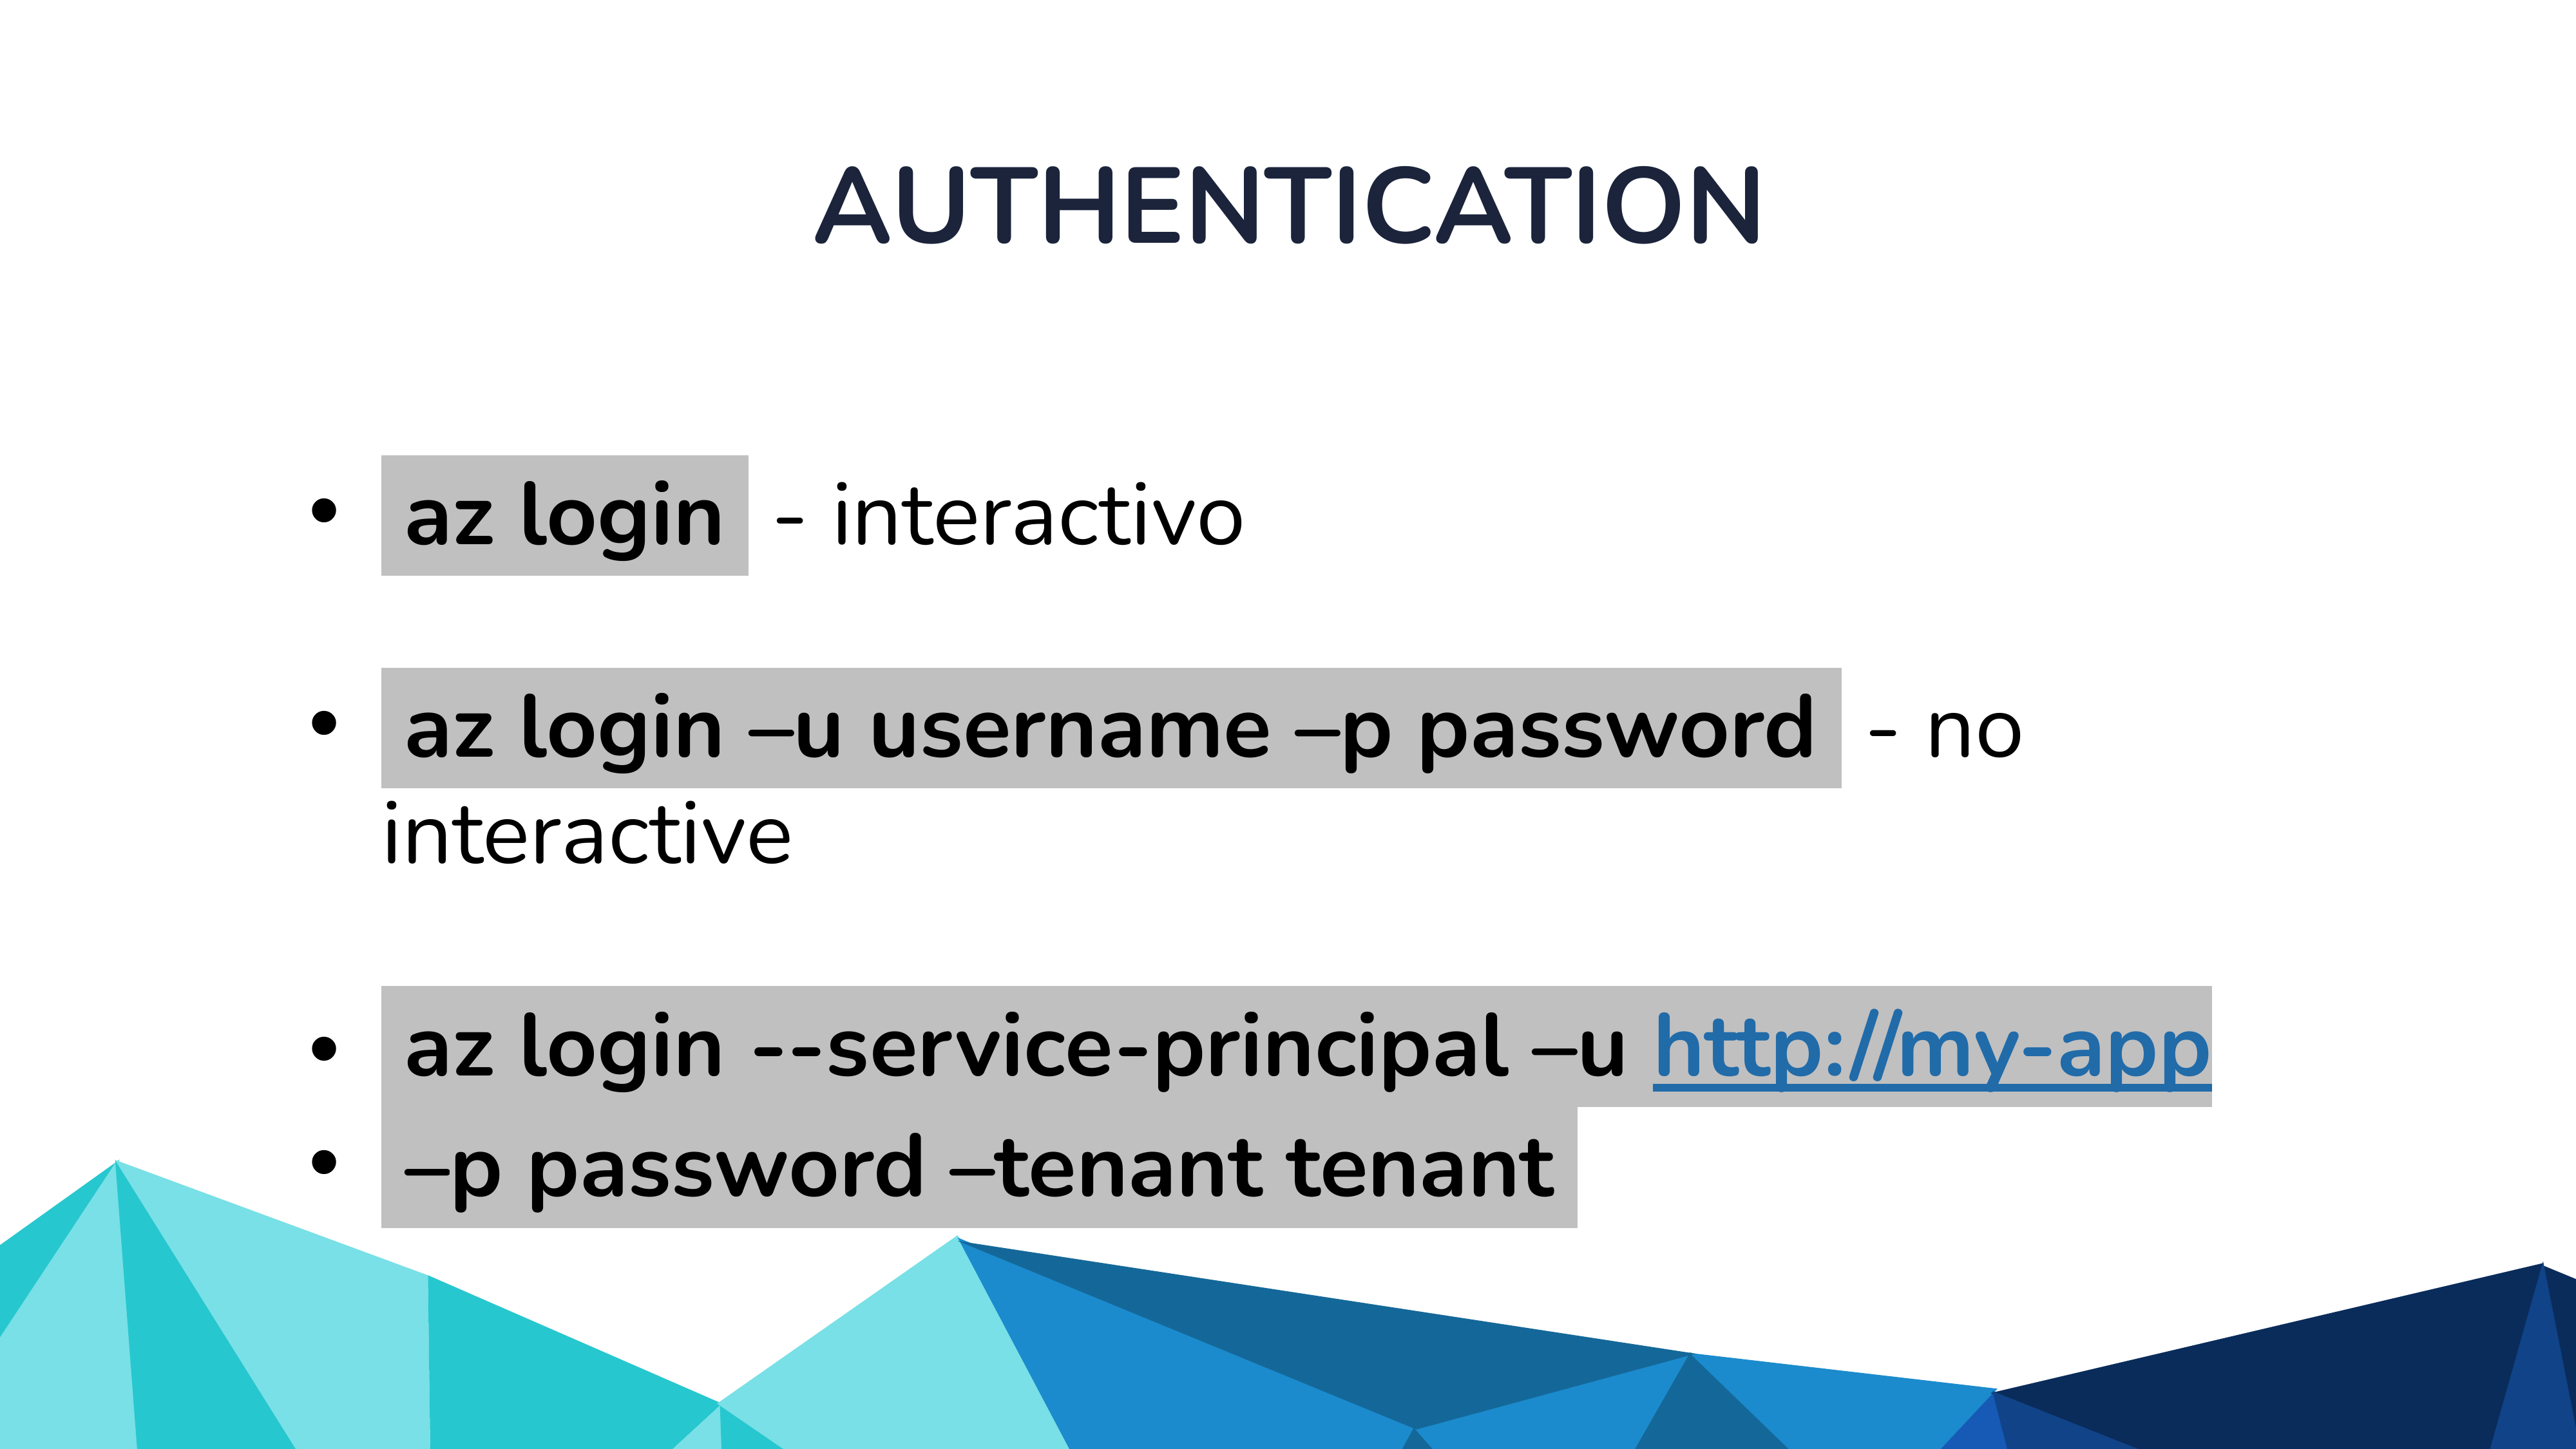

AUTHENTICATION
 az login  - interactivo

 az login –u username –p password  - no interactive

 az login --service-principal –u http://my-app
 –p password –tenant tenant